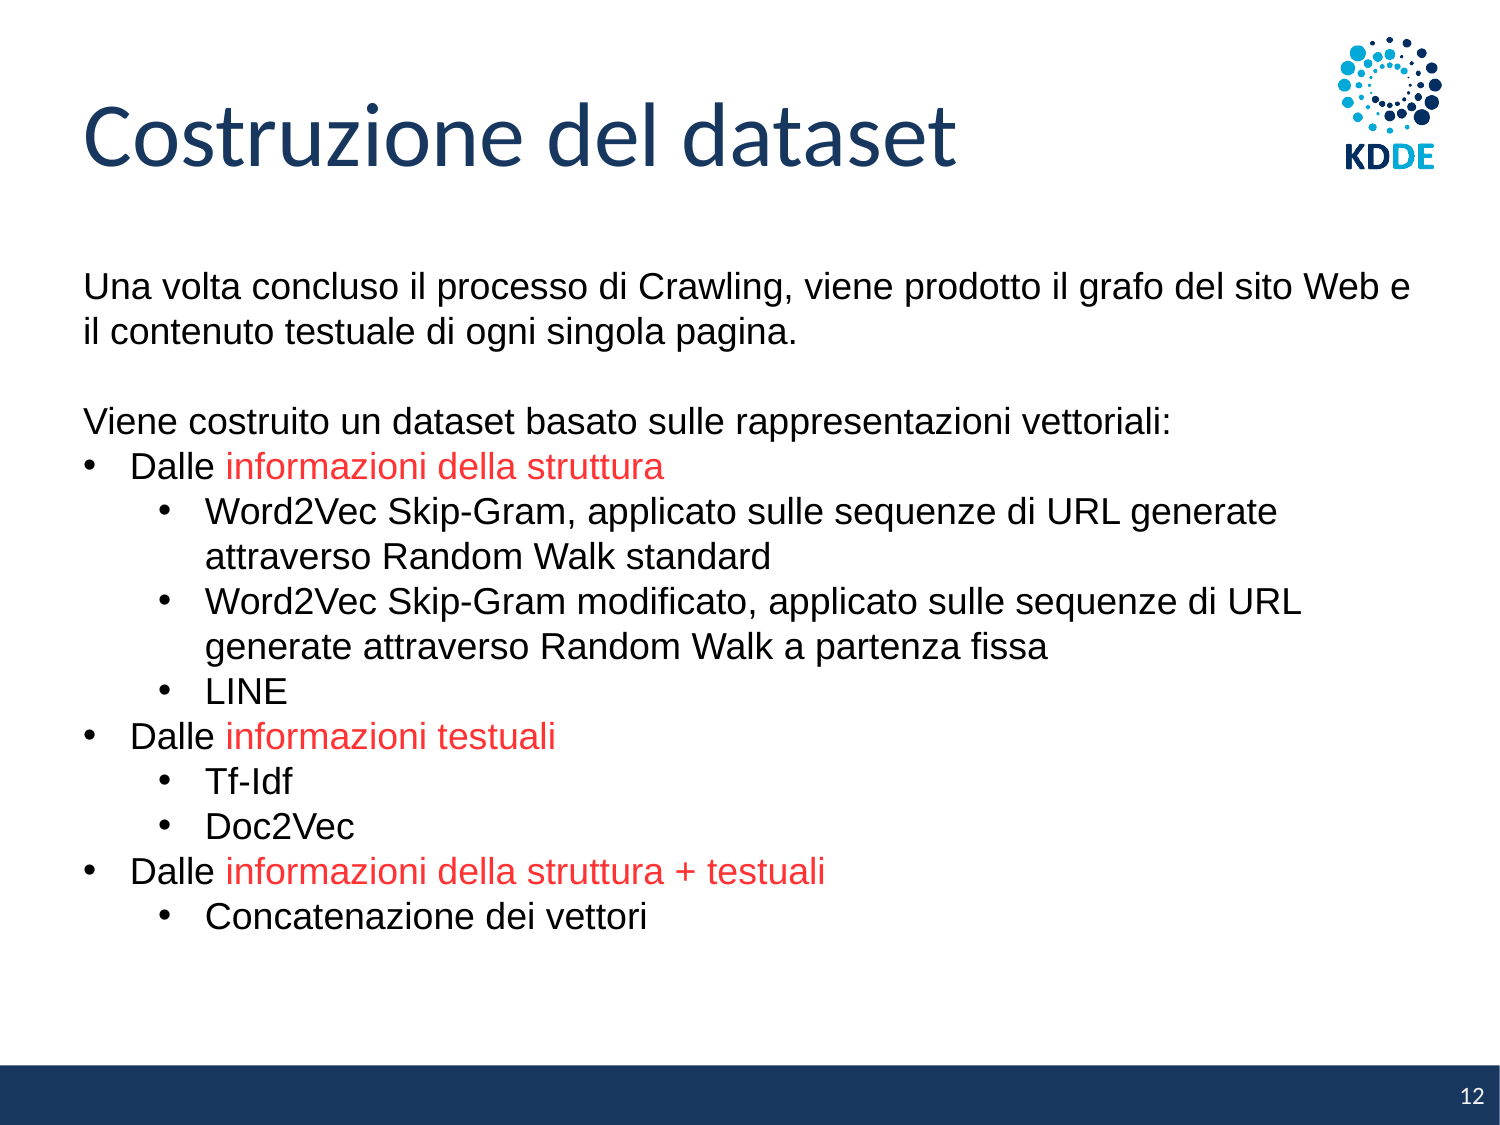

Costruzione del dataset
Una volta concluso il processo di Crawling, viene prodotto il grafo del sito Web e il contenuto testuale di ogni singola pagina.

Viene costruito un dataset basato sulle rappresentazioni vettoriali:
Dalle informazioni della struttura
Word2Vec Skip-Gram, applicato sulle sequenze di URL generate attraverso Random Walk standard
Word2Vec Skip-Gram modificato, applicato sulle sequenze di URL generate attraverso Random Walk a partenza fissa
LINE
Dalle informazioni testuali
Tf-Idf
Doc2Vec
Dalle informazioni della struttura + testuali
Concatenazione dei vettori

12